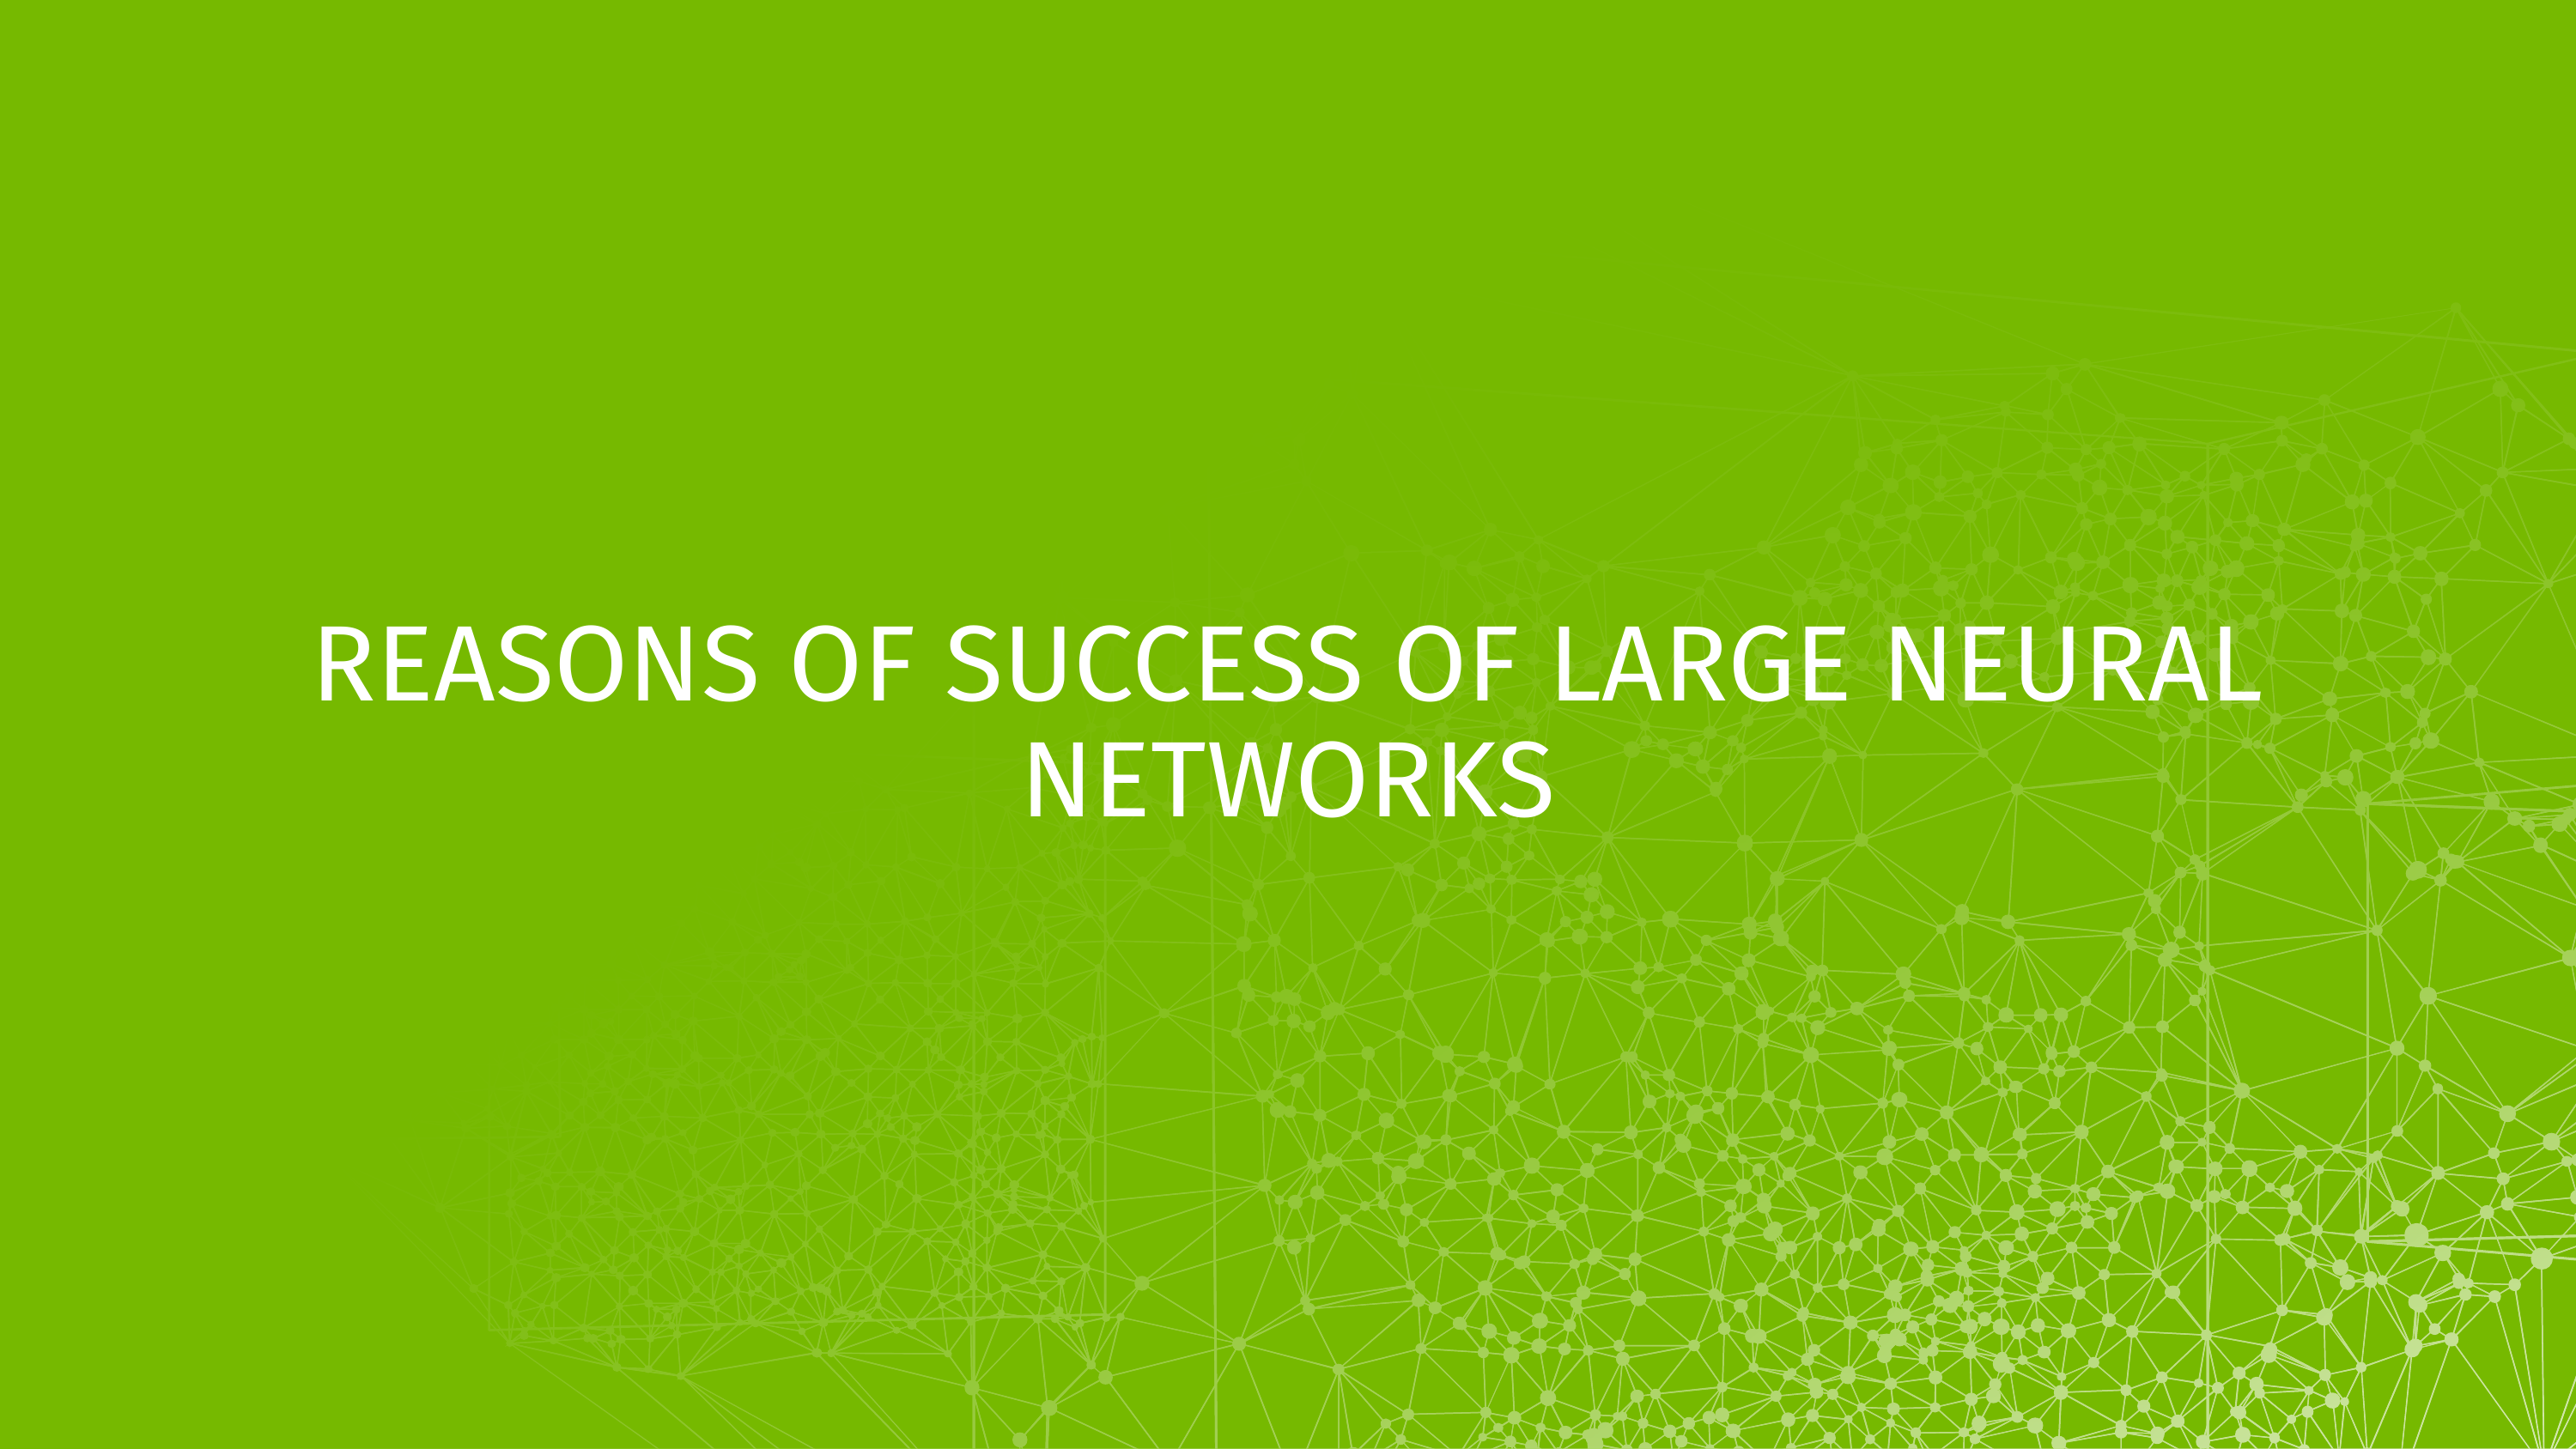

# Reasons of success of Large neural networks